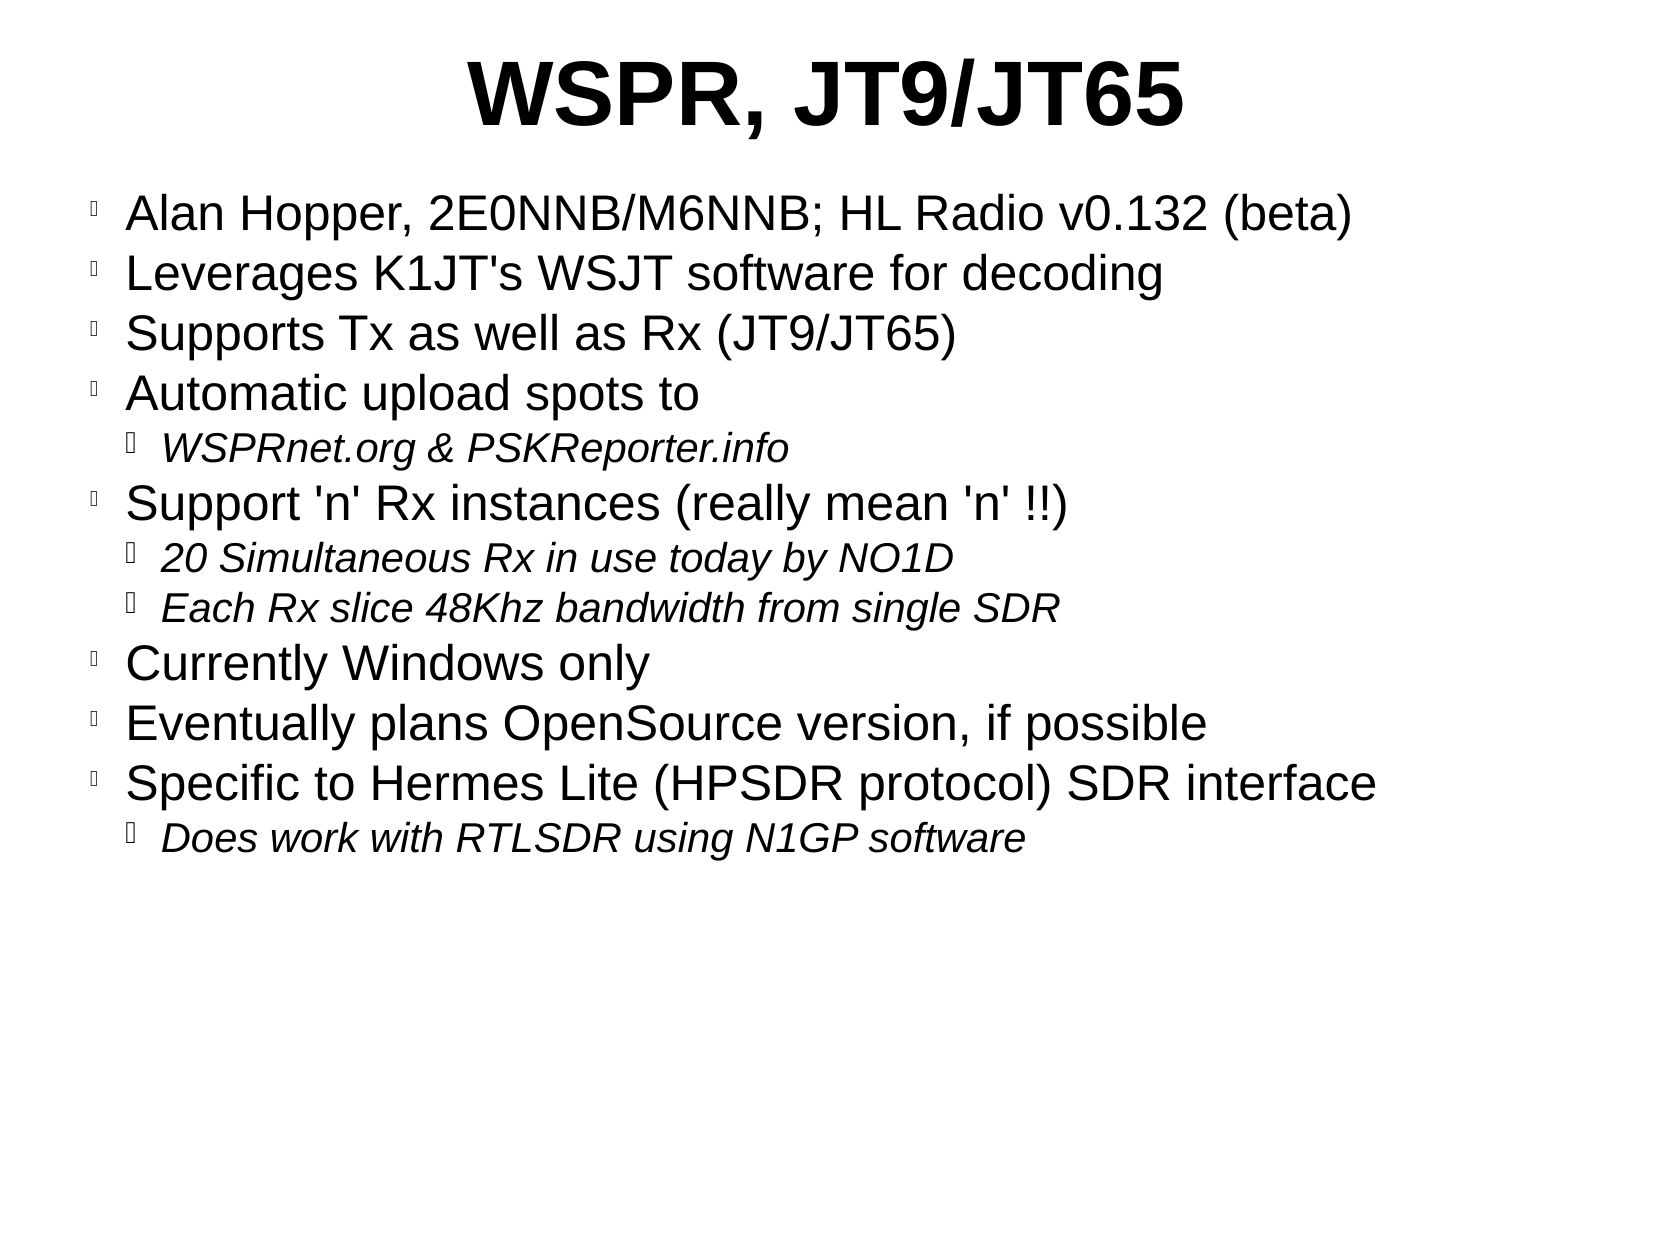

WSPR, JT9/JT65
Alan Hopper, 2E0NNB/M6NNB; HL Radio v0.132 (beta)
Leverages K1JT's WSJT software for decoding
Supports Tx as well as Rx (JT9/JT65)
Automatic upload spots to
WSPRnet.org & PSKReporter.info
Support 'n' Rx instances (really mean 'n' !!)
20 Simultaneous Rx in use today by NO1D
Each Rx slice 48Khz bandwidth from single SDR
Currently Windows only
Eventually plans OpenSource version, if possible
Specific to Hermes Lite (HPSDR protocol) SDR interface
Does work with RTLSDR using N1GP software